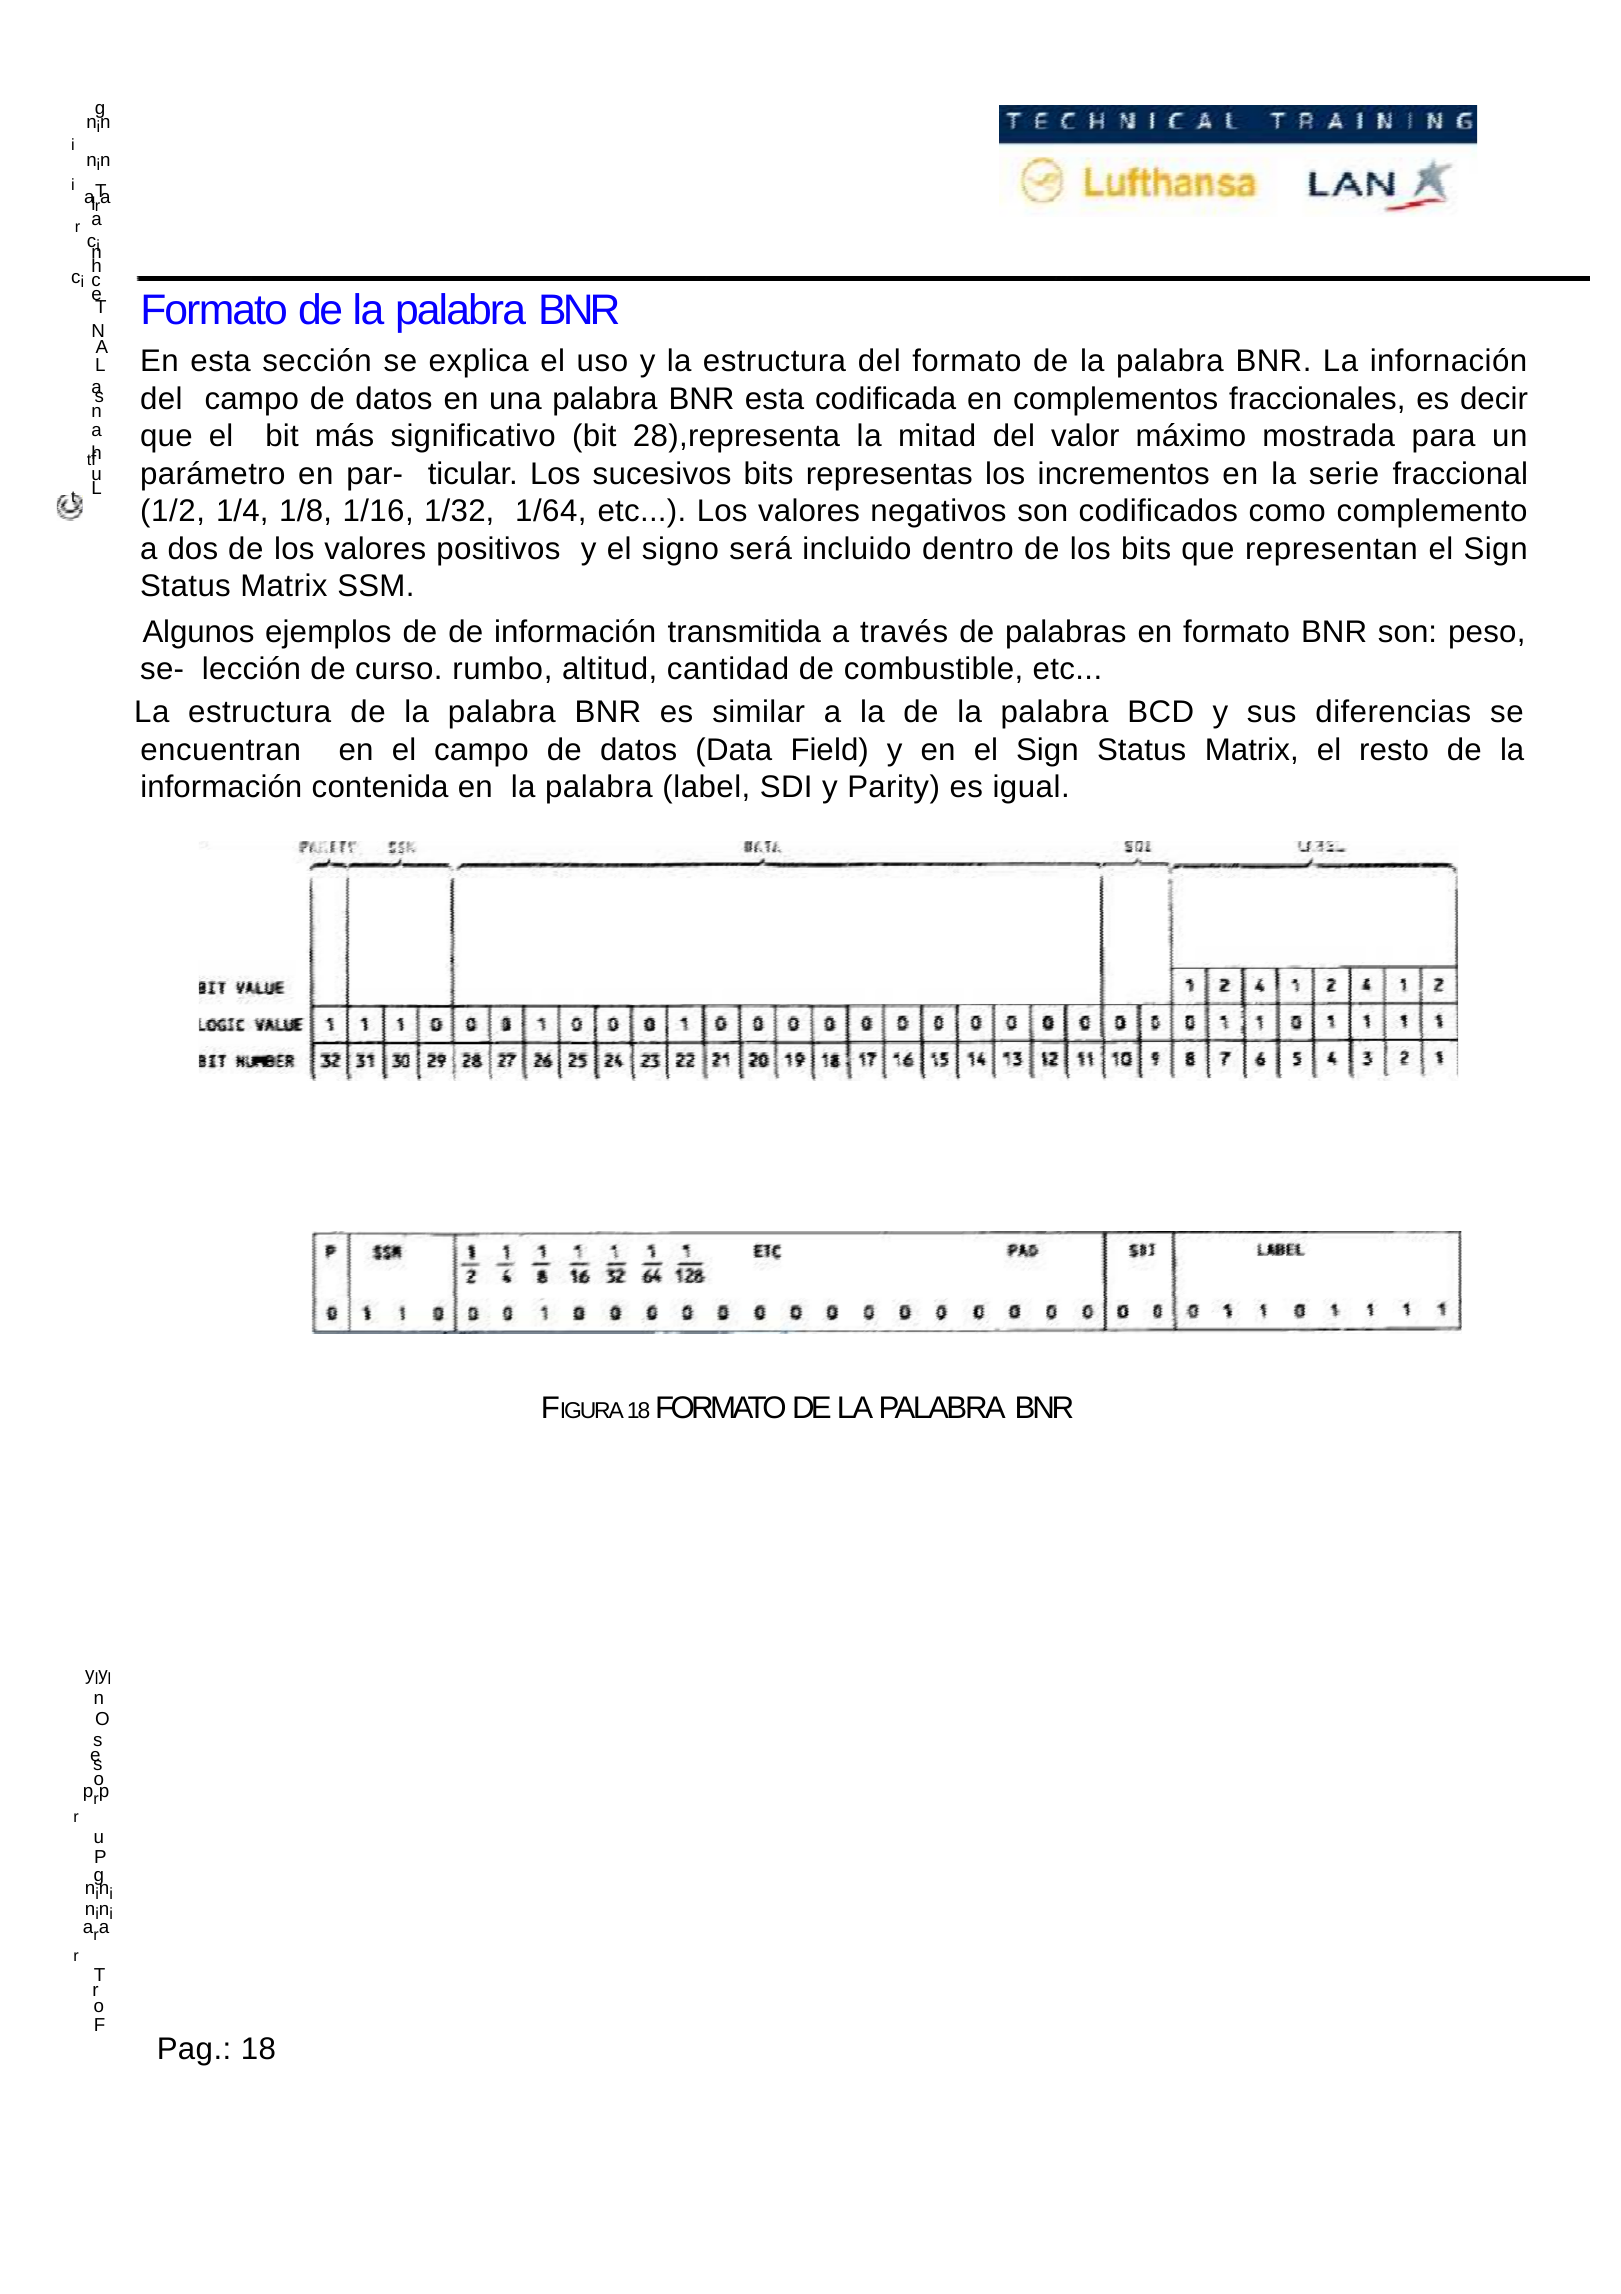

g
     nini
     nini
    arar

     T
     l
    a
     cici
    n
     h
    c
Formato de la palabra BNR
En esta sección se explica el uso y la estructura del formato de la palabra BNR. La infornación del  campo de datos en una palabra BNR esta codificada en complementos fraccionales, es decir que el  bit más significativo (bit 28),representa la mitad del valor máximo mostrada para un parámetro en par-  ticular. Los sucesivos bits representas los incrementos en la serie fraccional (1/2, 1/4, 1/8, 1/16, 1/32,  1/64, etc...). Los valores negativos son codificados como complemento a dos de los valores positivos  y el signo será incluido dentro de los bits que representan el Sign Status Matrix SSM.
 Algunos ejemplos de de información transmitida a través de palabras en formato BNR son: peso, se-  lección de curso. rumbo, altitud, cantidad de combustible, etc...
La estructura de la palabra BNR es similar a la de la palabra BCD y sus diferencias se encuentran  en el campo de datos (Data Field) y en el Sign Status Matrix, el resto de la información contenida en  la palabra (label, SDI y Parity) es igual.

    e
     T
     N
     A
     L
    a
    s
    n
    a
     tht
      f
    u
     L

FIGURA 18 FORMATO DE LA PALABRA BNR
     ylyl
    n
      O
    s
    e
    s
    o
    prpr
    u
     P
    g
     nini
     nini
    arar
     T
    r
    o
     F
Pag.: 18